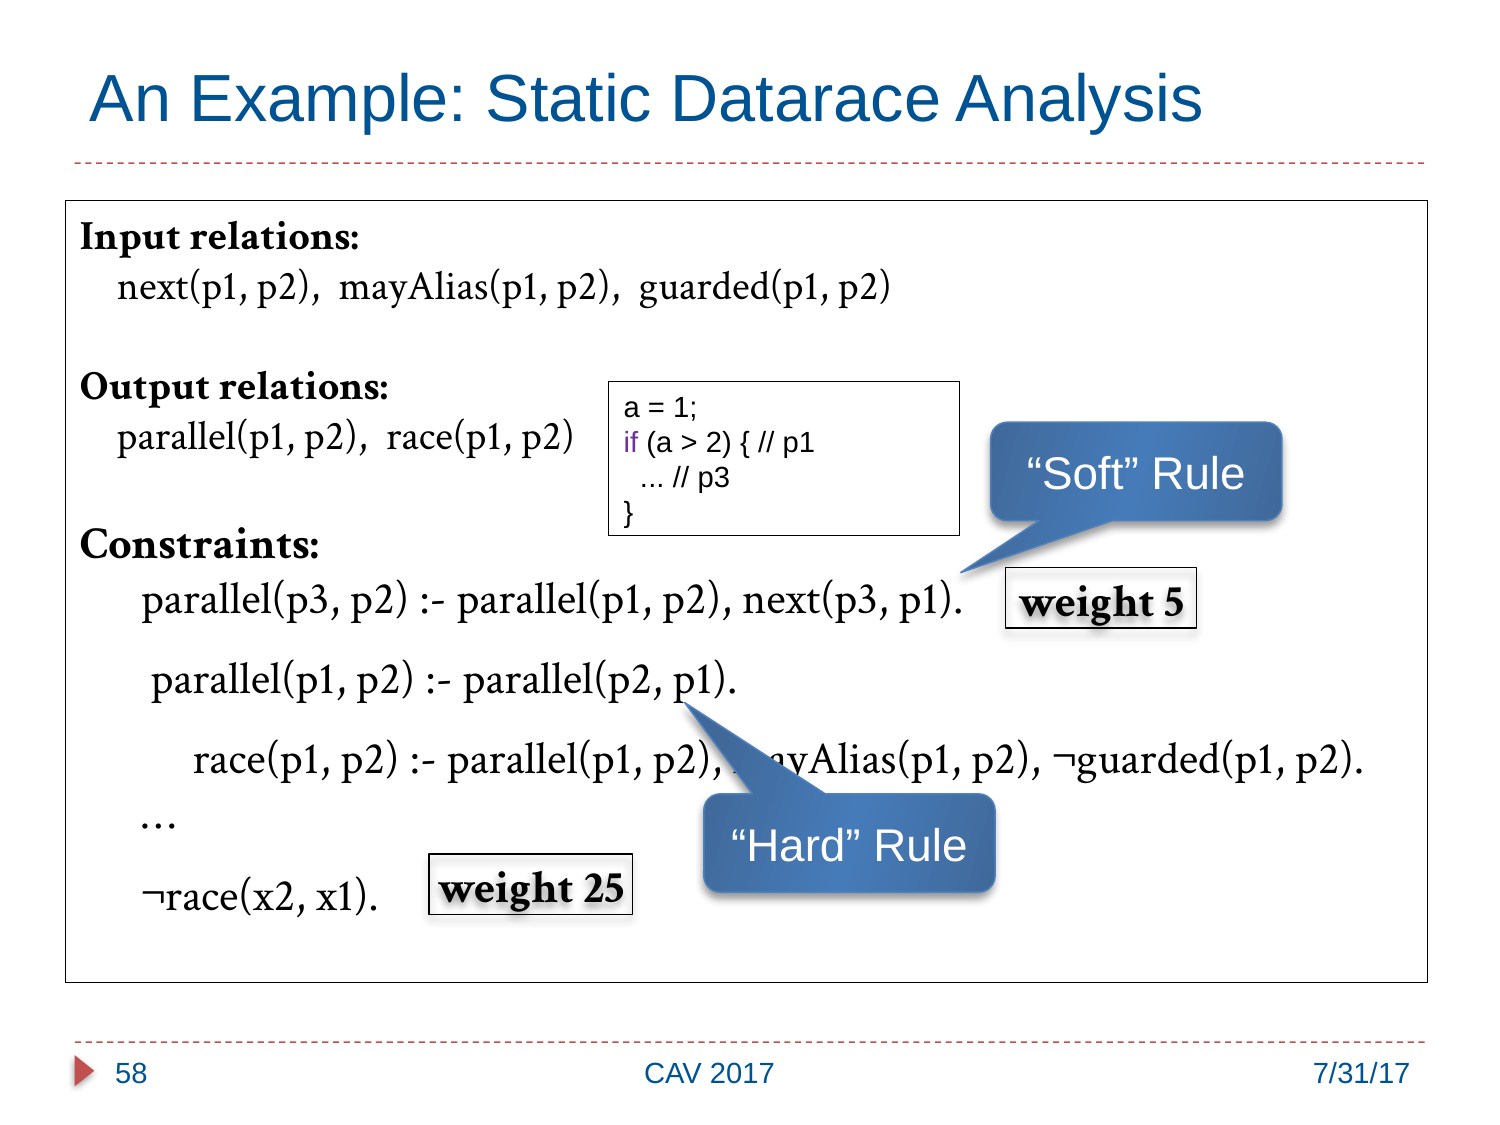

# An Example: Static Datarace Analysis
Input relations:
    next(p1, p2),  mayAlias(p1, p2),  guarded(p1, p2)
Output relations:
    parallel(p1, p2),  race(p1, p2)

Constraints:
      parallel(p3, p2) :- parallel(p1, p2), next(p3, p1).
 (2) parallel(p1, p2) :- parallel(p2, p1).

           race(p1, p2) :- parallel(p1, p2), mayAlias(p1, p2), ¬guarded(p1, p2).
      …
      ¬race(x2, x1).

a = 1;
if (a > 2) { // p1
  ... // p3
}
“Soft” Rule
weight 5
“Hard” Rule
weight 25
58
CAV 2017
7/31/17